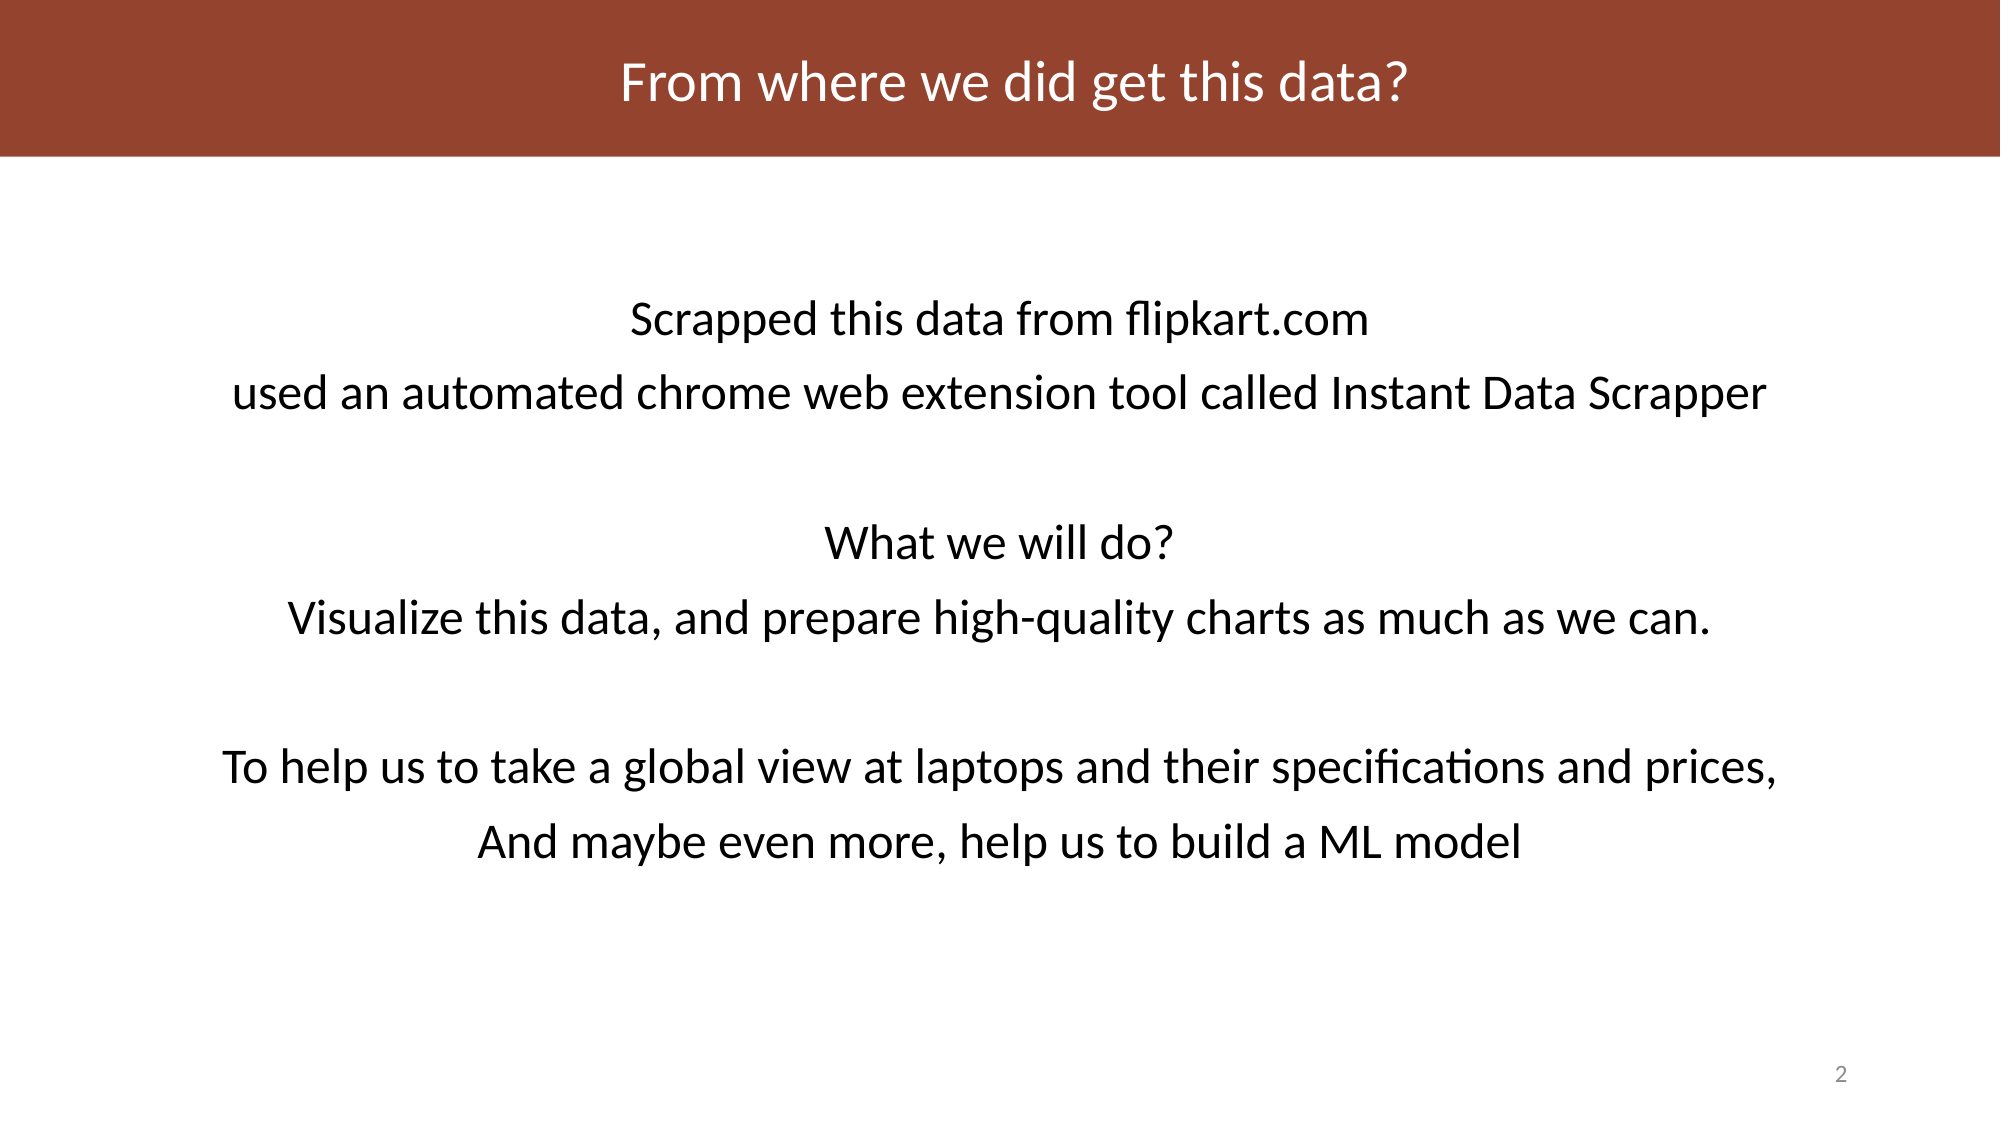

From where we did get this data?
Scrapped this data from flipkart.com
used an automated chrome web extension tool called Instant Data Scrapper

What we will do?
Visualize this data, and prepare high-quality charts as much as we can.

To help us to take a global view at laptops and their specifications and prices,
And maybe even more, help us to build a ML model
2